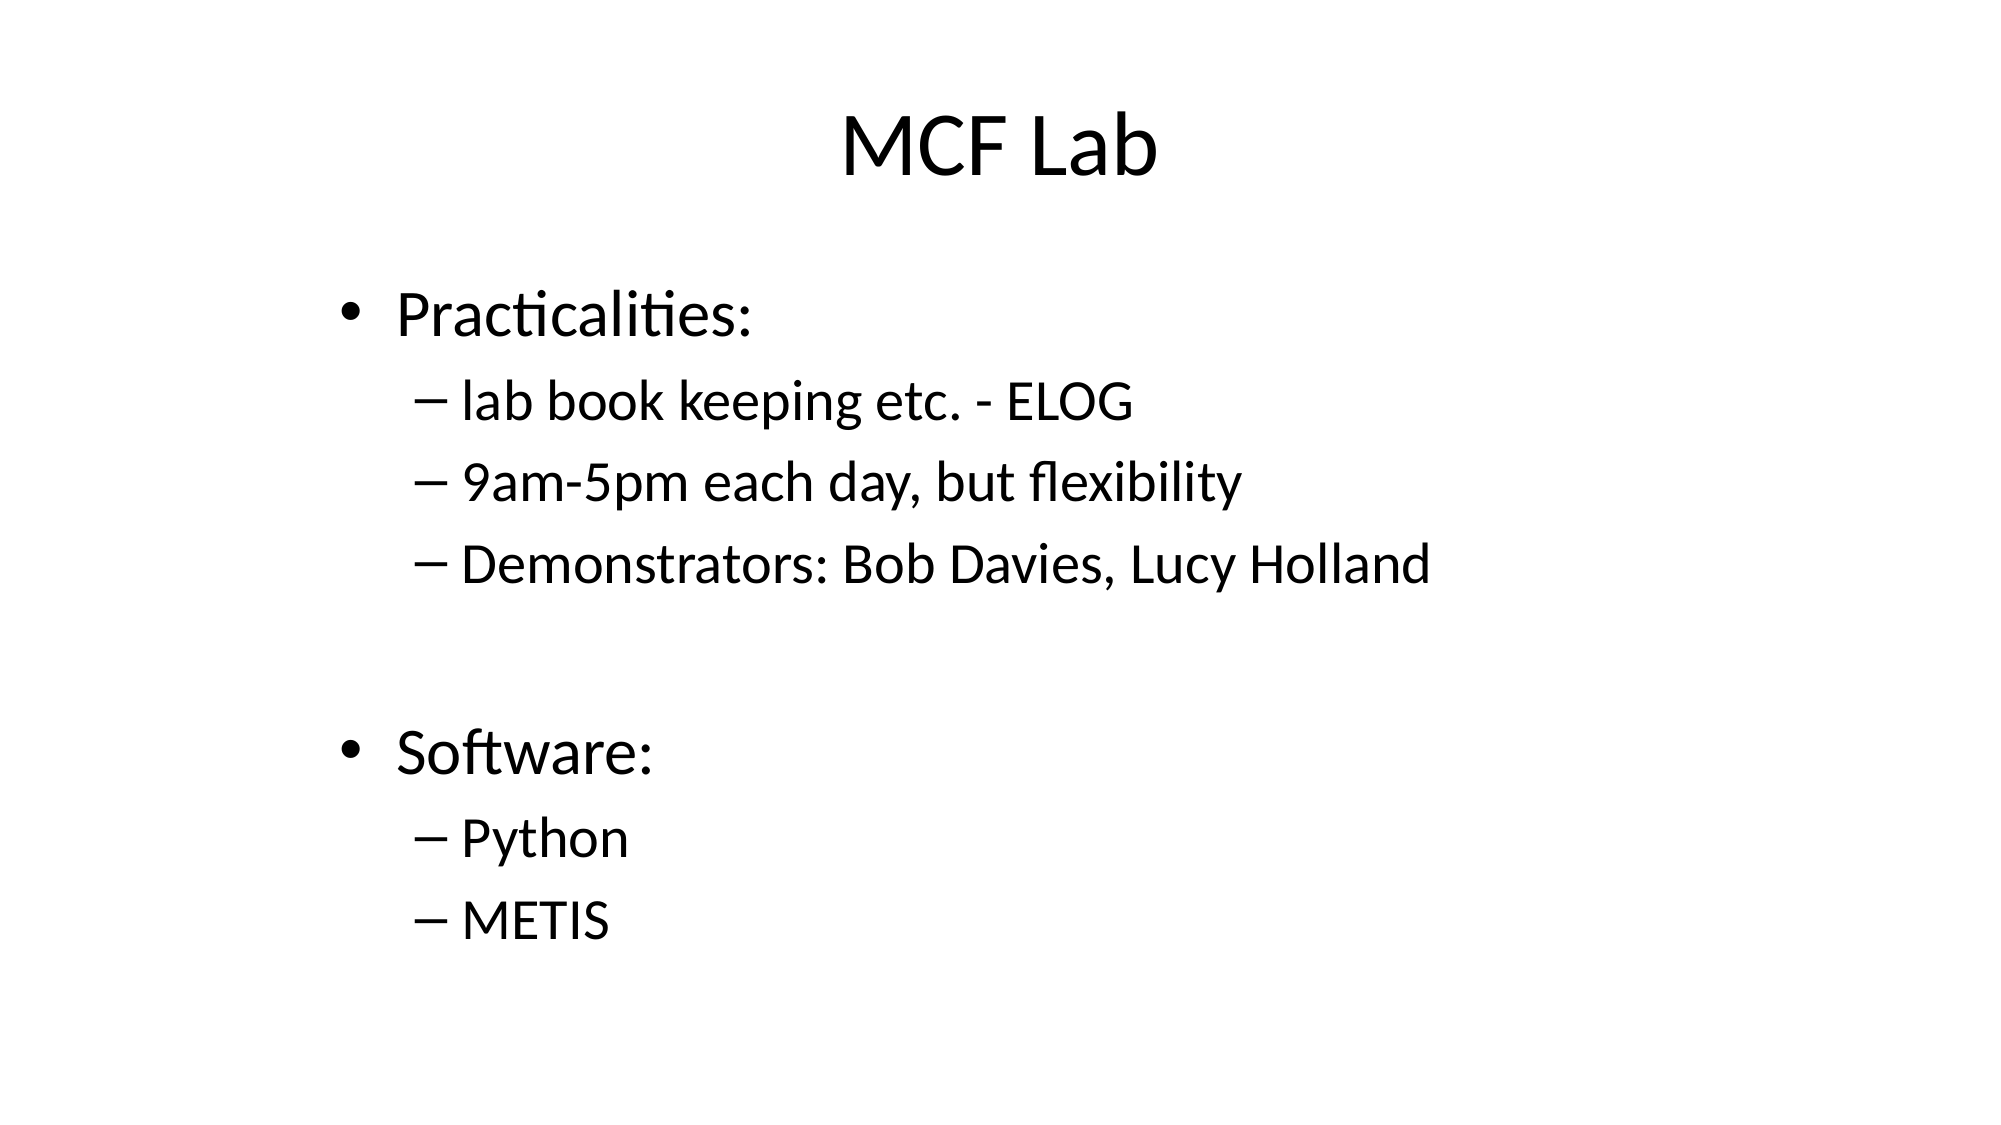

# MCF Lab
Practicalities:
lab book keeping etc. - ELOG
9am-5pm each day, but flexibility
Demonstrators: Bob Davies, Lucy Holland

Software:
Python
METIS